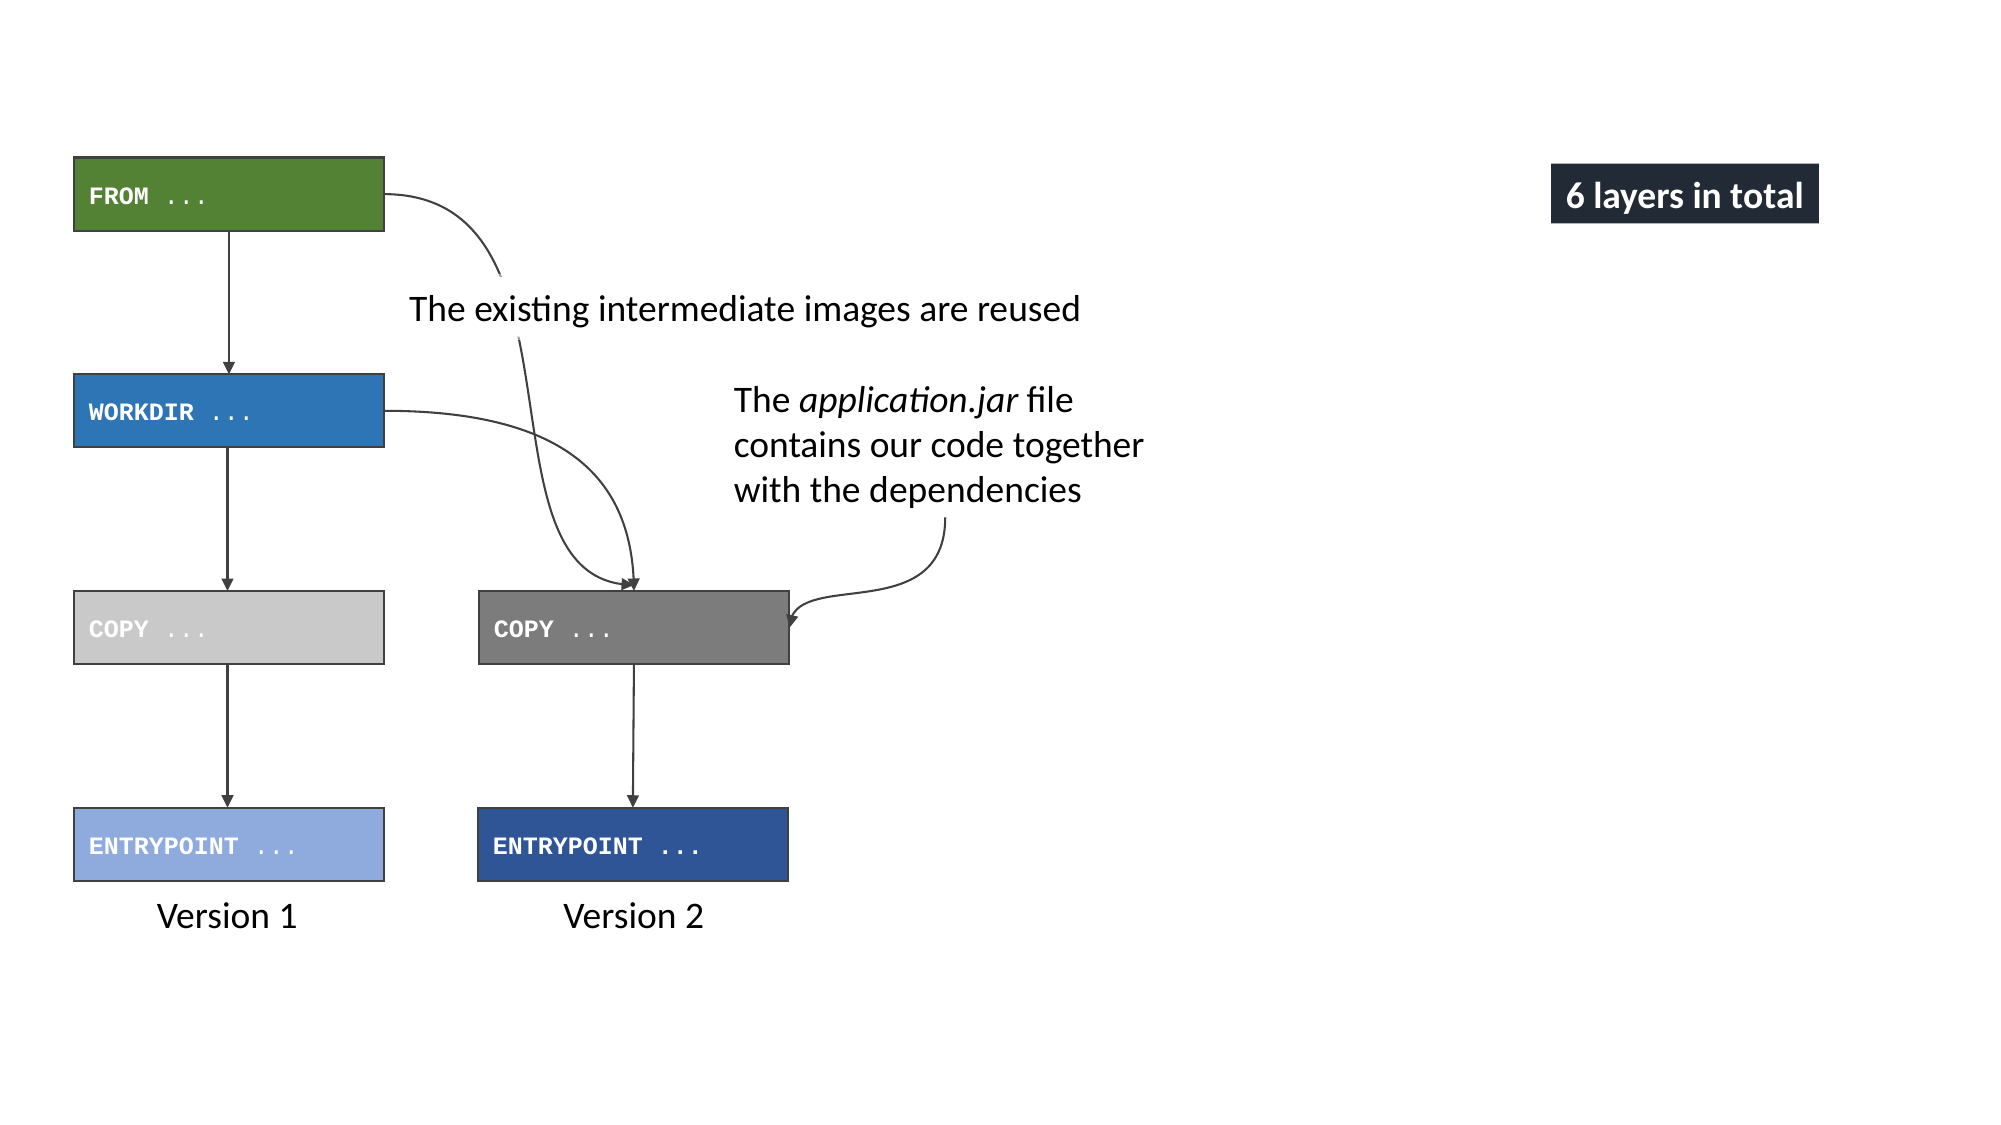

FROM ...
6 layers in total
The existing intermediate images are reused
The application.jar file contains our code together with the dependencies
WORKDIR ...
COPY ...
COPY ...
ENTRYPOINT ...
ENTRYPOINT ...
Version 1
Version 2